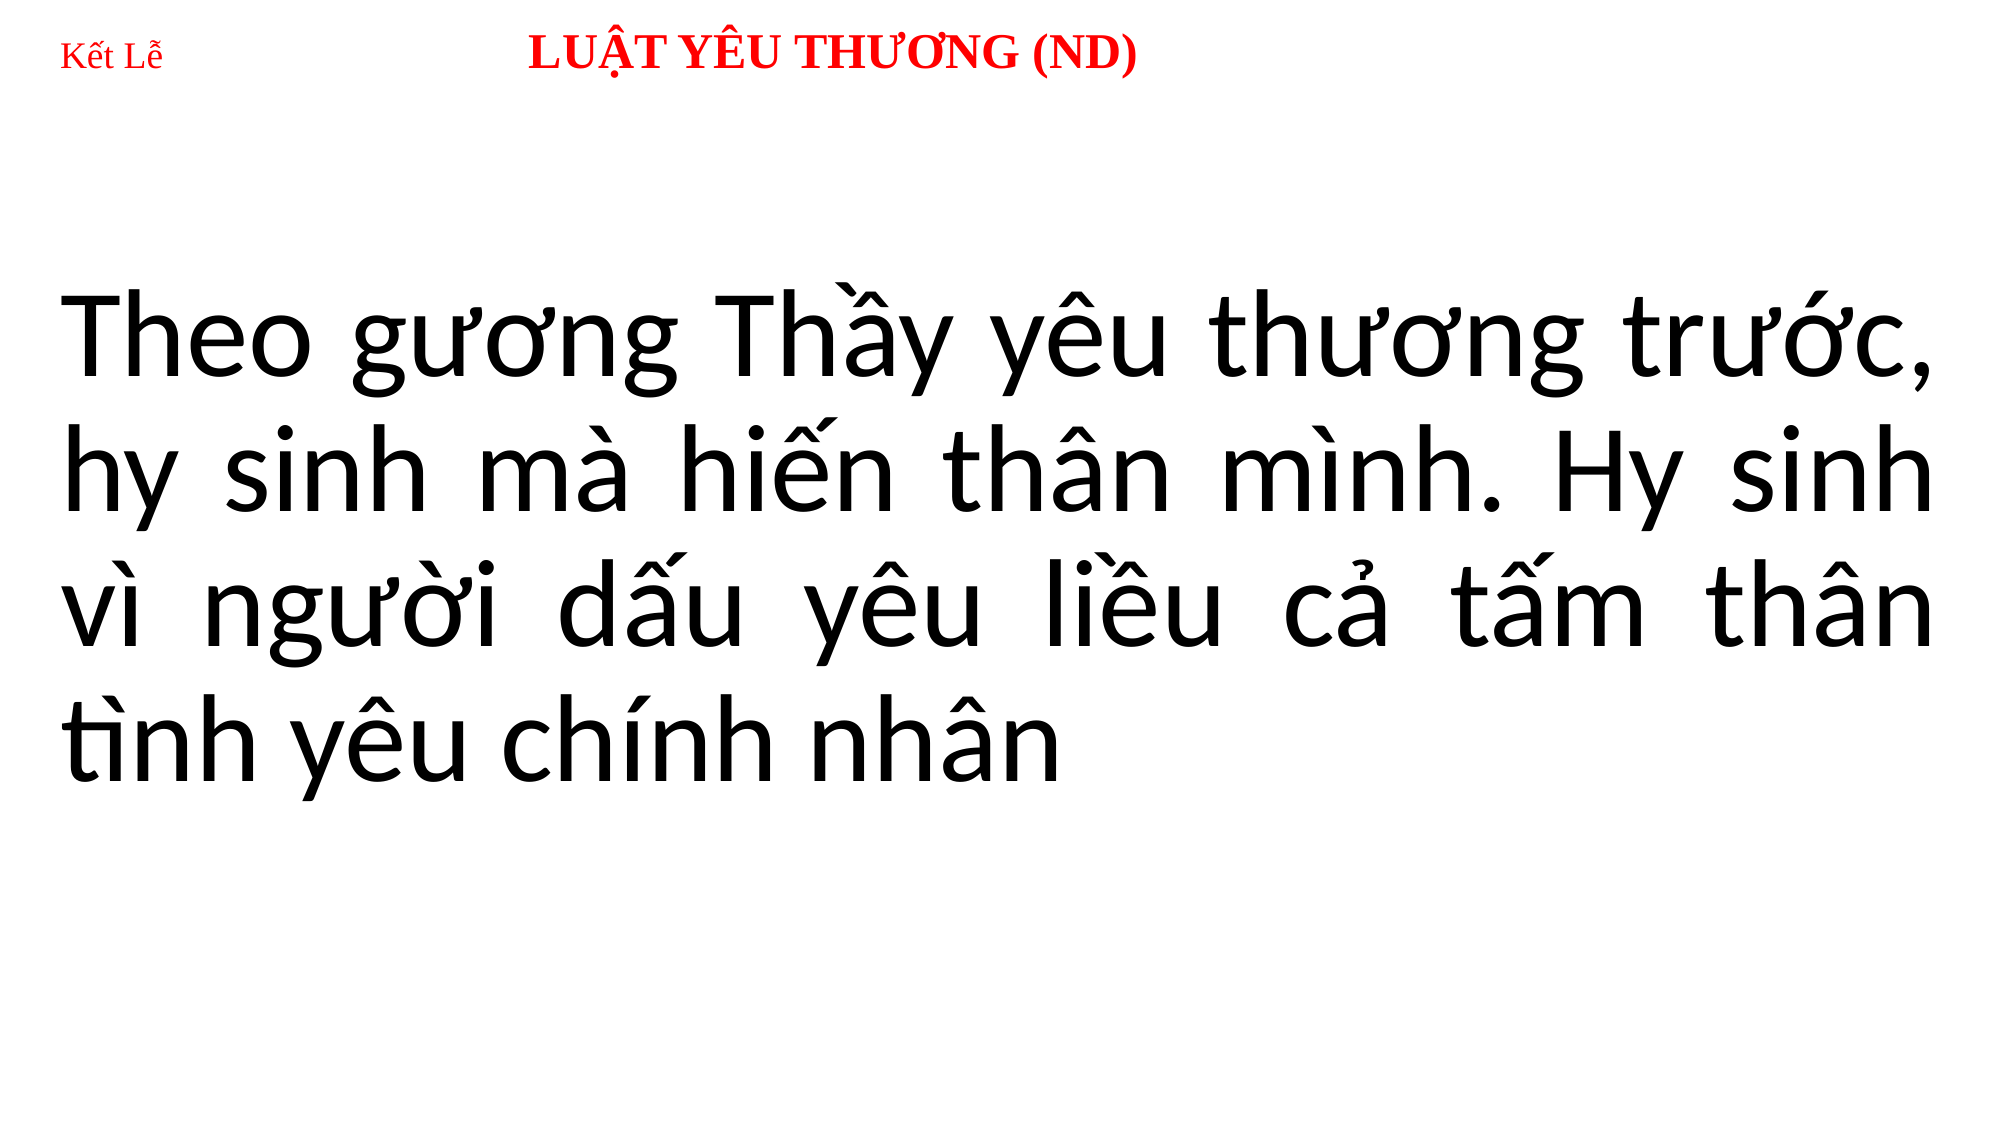

# Kết Lễ                            	  LUẬT YÊU THƯƠNG (ND)
Theo gương Thầy yêu thương trước, hy sinh mà hiến thân mình. Hy sinh vì người dấu yêu liều cả tấm thân tình yêu chính nhân